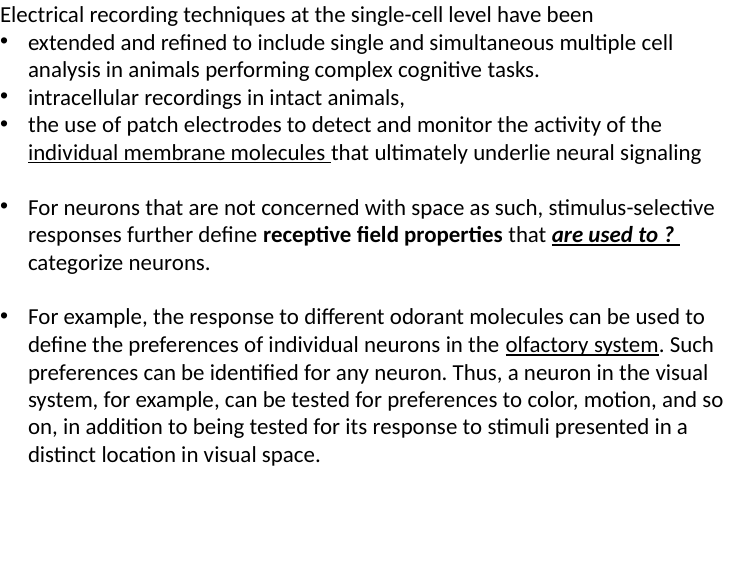

Electrical recording techniques at the single-cell level have been
extended and refined to include single and simultaneous multiple cell analysis in animals performing complex cognitive tasks.
intracellular recordings in intact animals,
the use of patch electrodes to detect and monitor the activity of the individual membrane molecules that ultimately underlie neural signaling

For neurons that are not concerned with space as such, stimulus-selective responses further define receptive field properties that are used to ?  categorize neurons.

For example, the response to different odorant molecules can be used to define the preferences of individual neurons in the olfactory system. Such preferences can be identified for any neuron. Thus, a neuron in the visual system, for example, can be tested for preferences to color, motion, and so on, in addition to being tested for its response to stimuli presented in a distinct location in visual space.